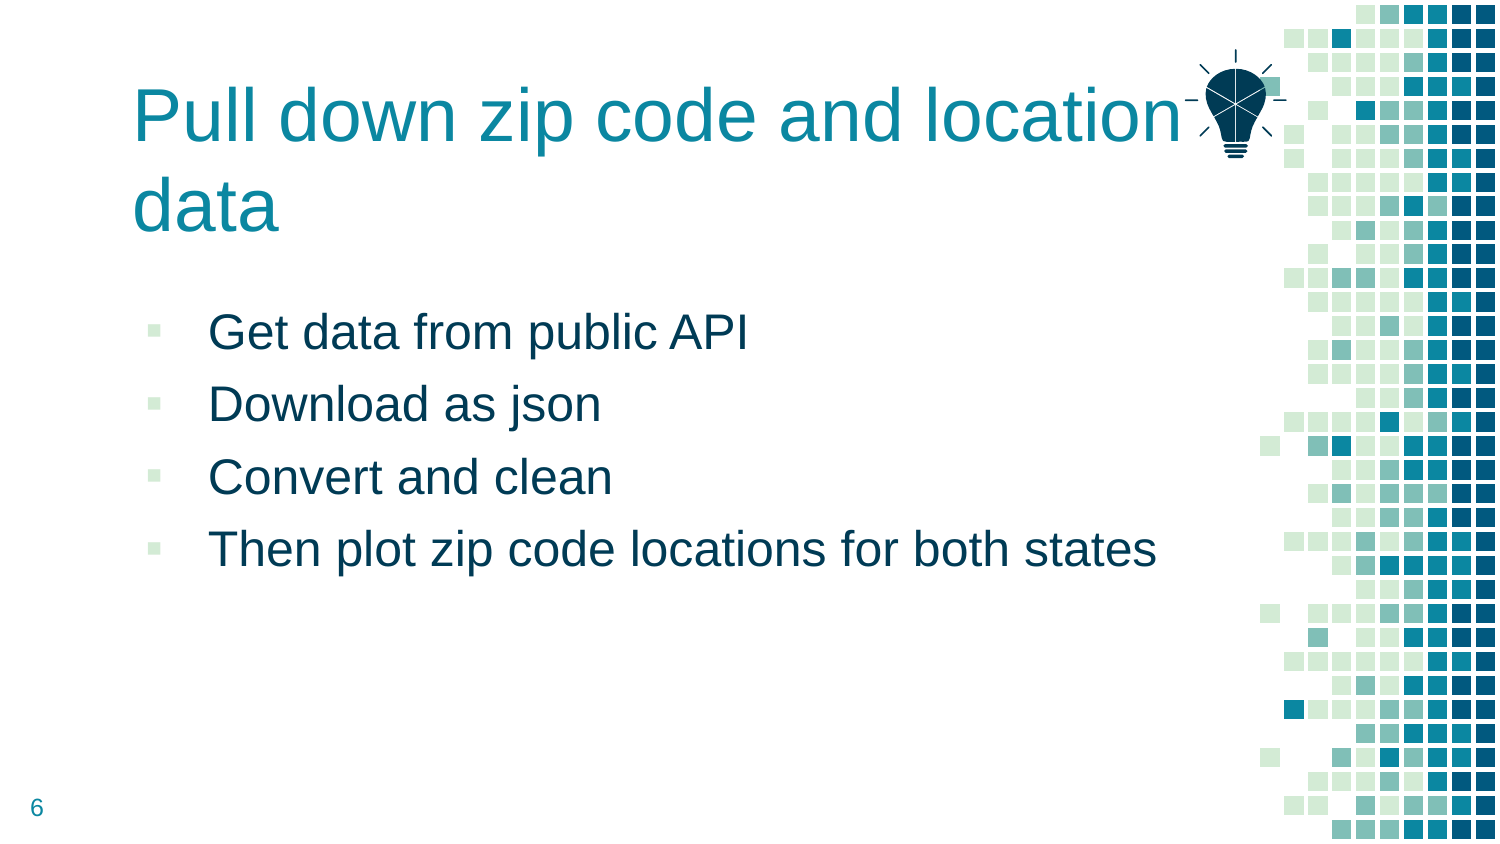

# Pull down zip code and location data
Get data from public API
Download as json
Convert and clean
Then plot zip code locations for both states
6